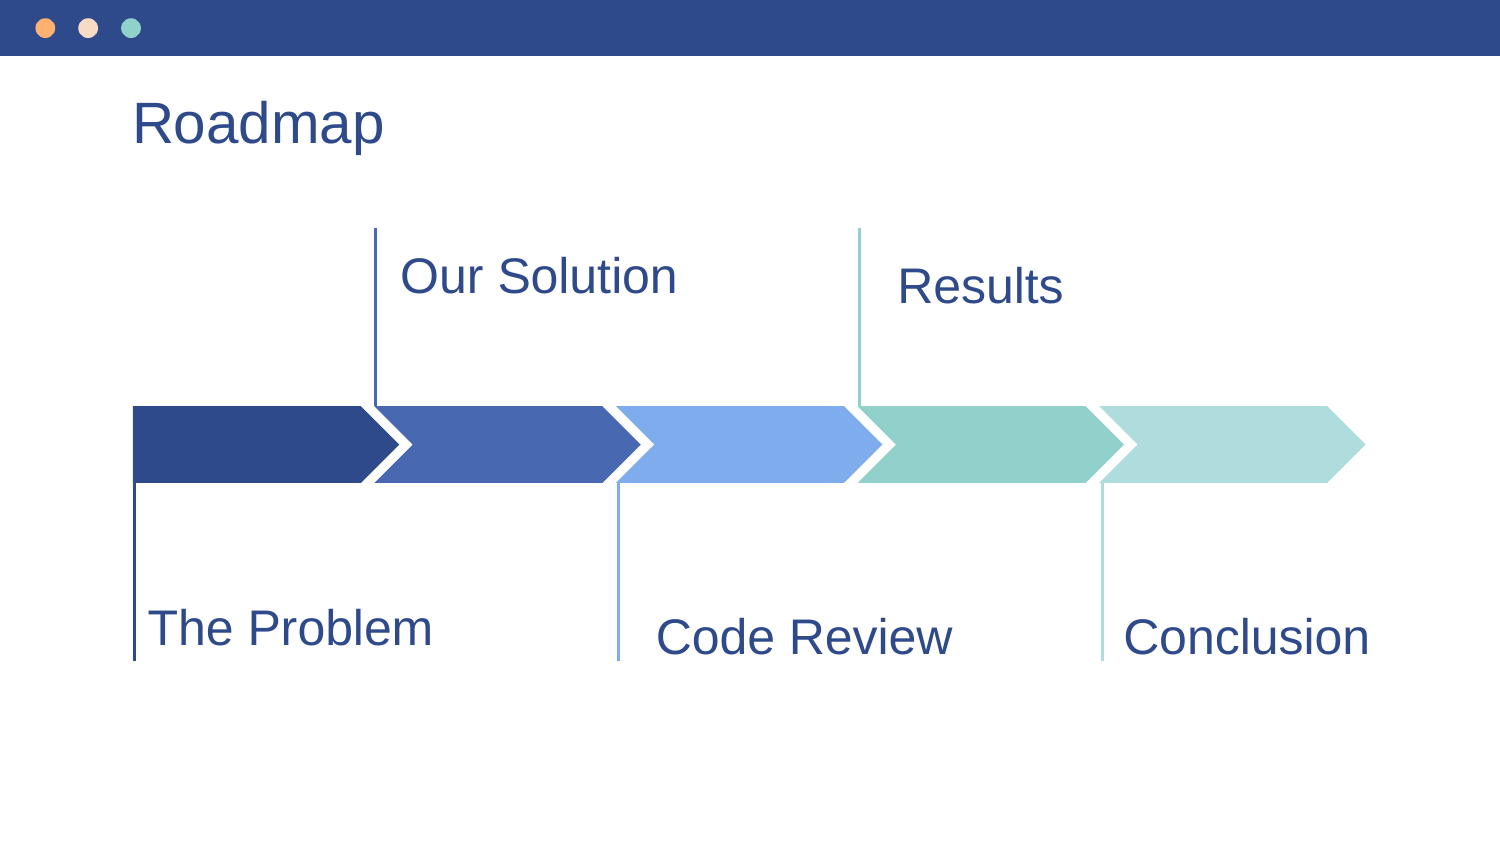

# Roadmap
Our Solution

Results

The Problem
Code Review

Conclusion